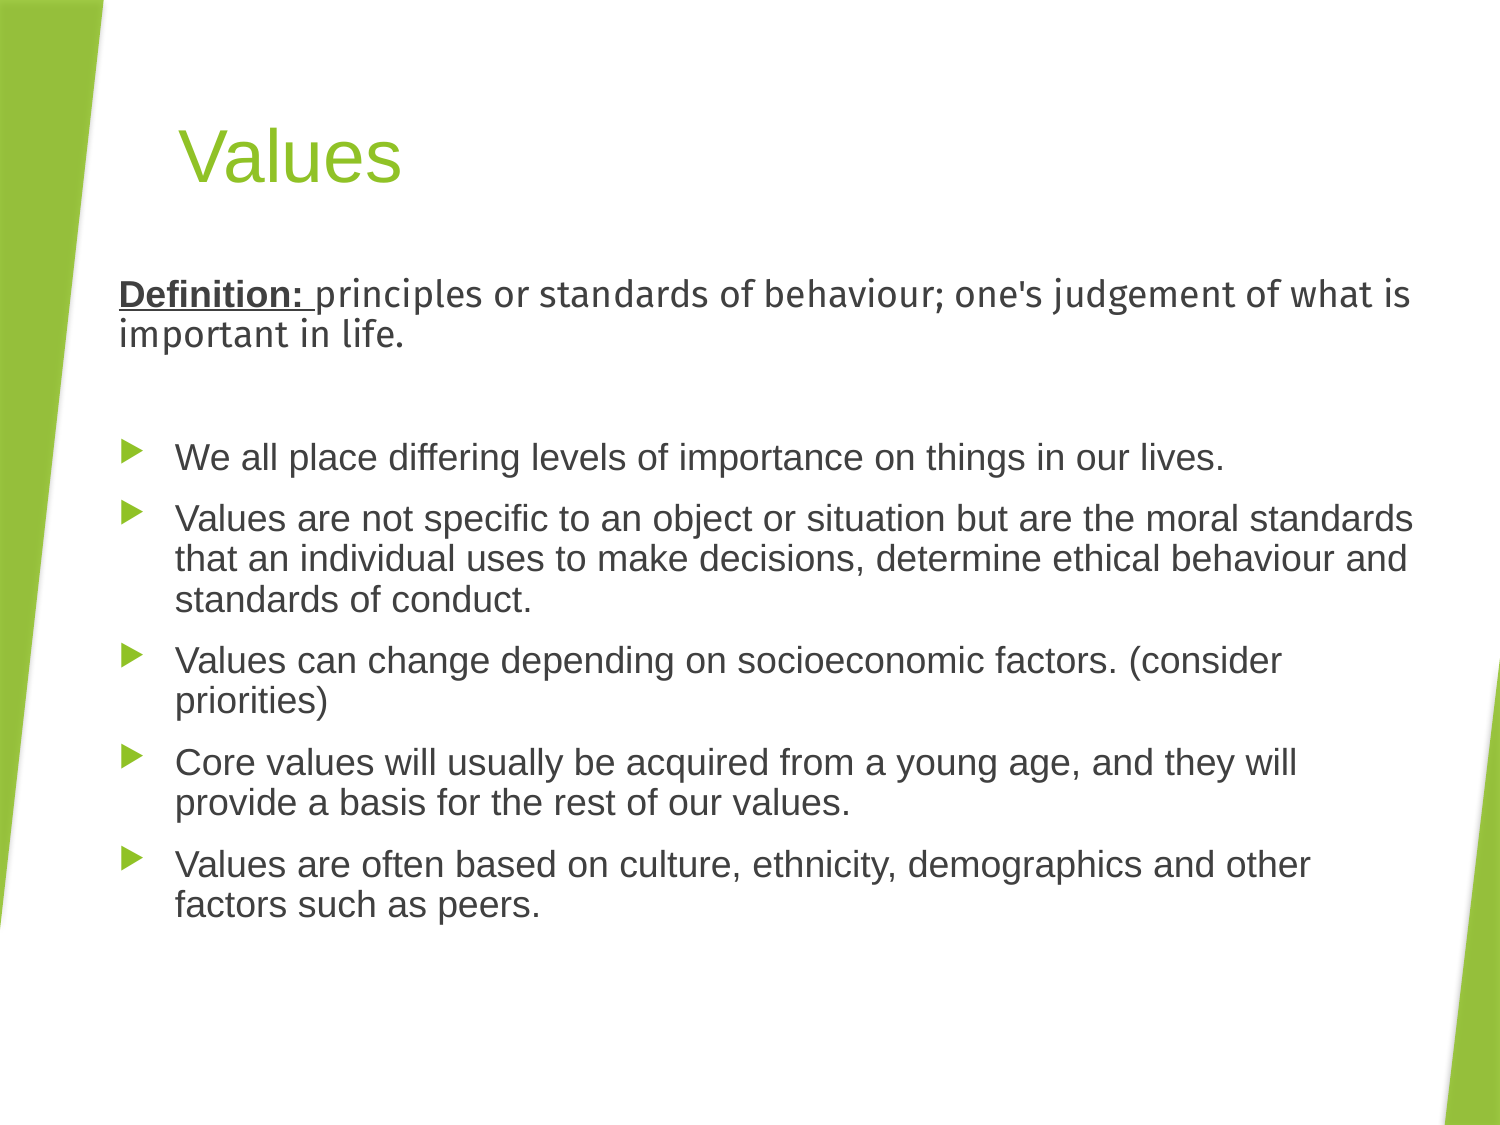

# Values
Definition: principles or standards of behaviour; one's judgement of what is important in life.

We all place differing levels of importance on things in our lives.
Values are not specific to an object or situation but are the moral standards that an individual uses to make decisions, determine ethical behaviour and standards of conduct.
Values can change depending on socioeconomic factors. (consider priorities)
Core values will usually be acquired from a young age, and they will provide a basis for the rest of our values.
Values are often based on culture, ethnicity, demographics and other factors such as peers.